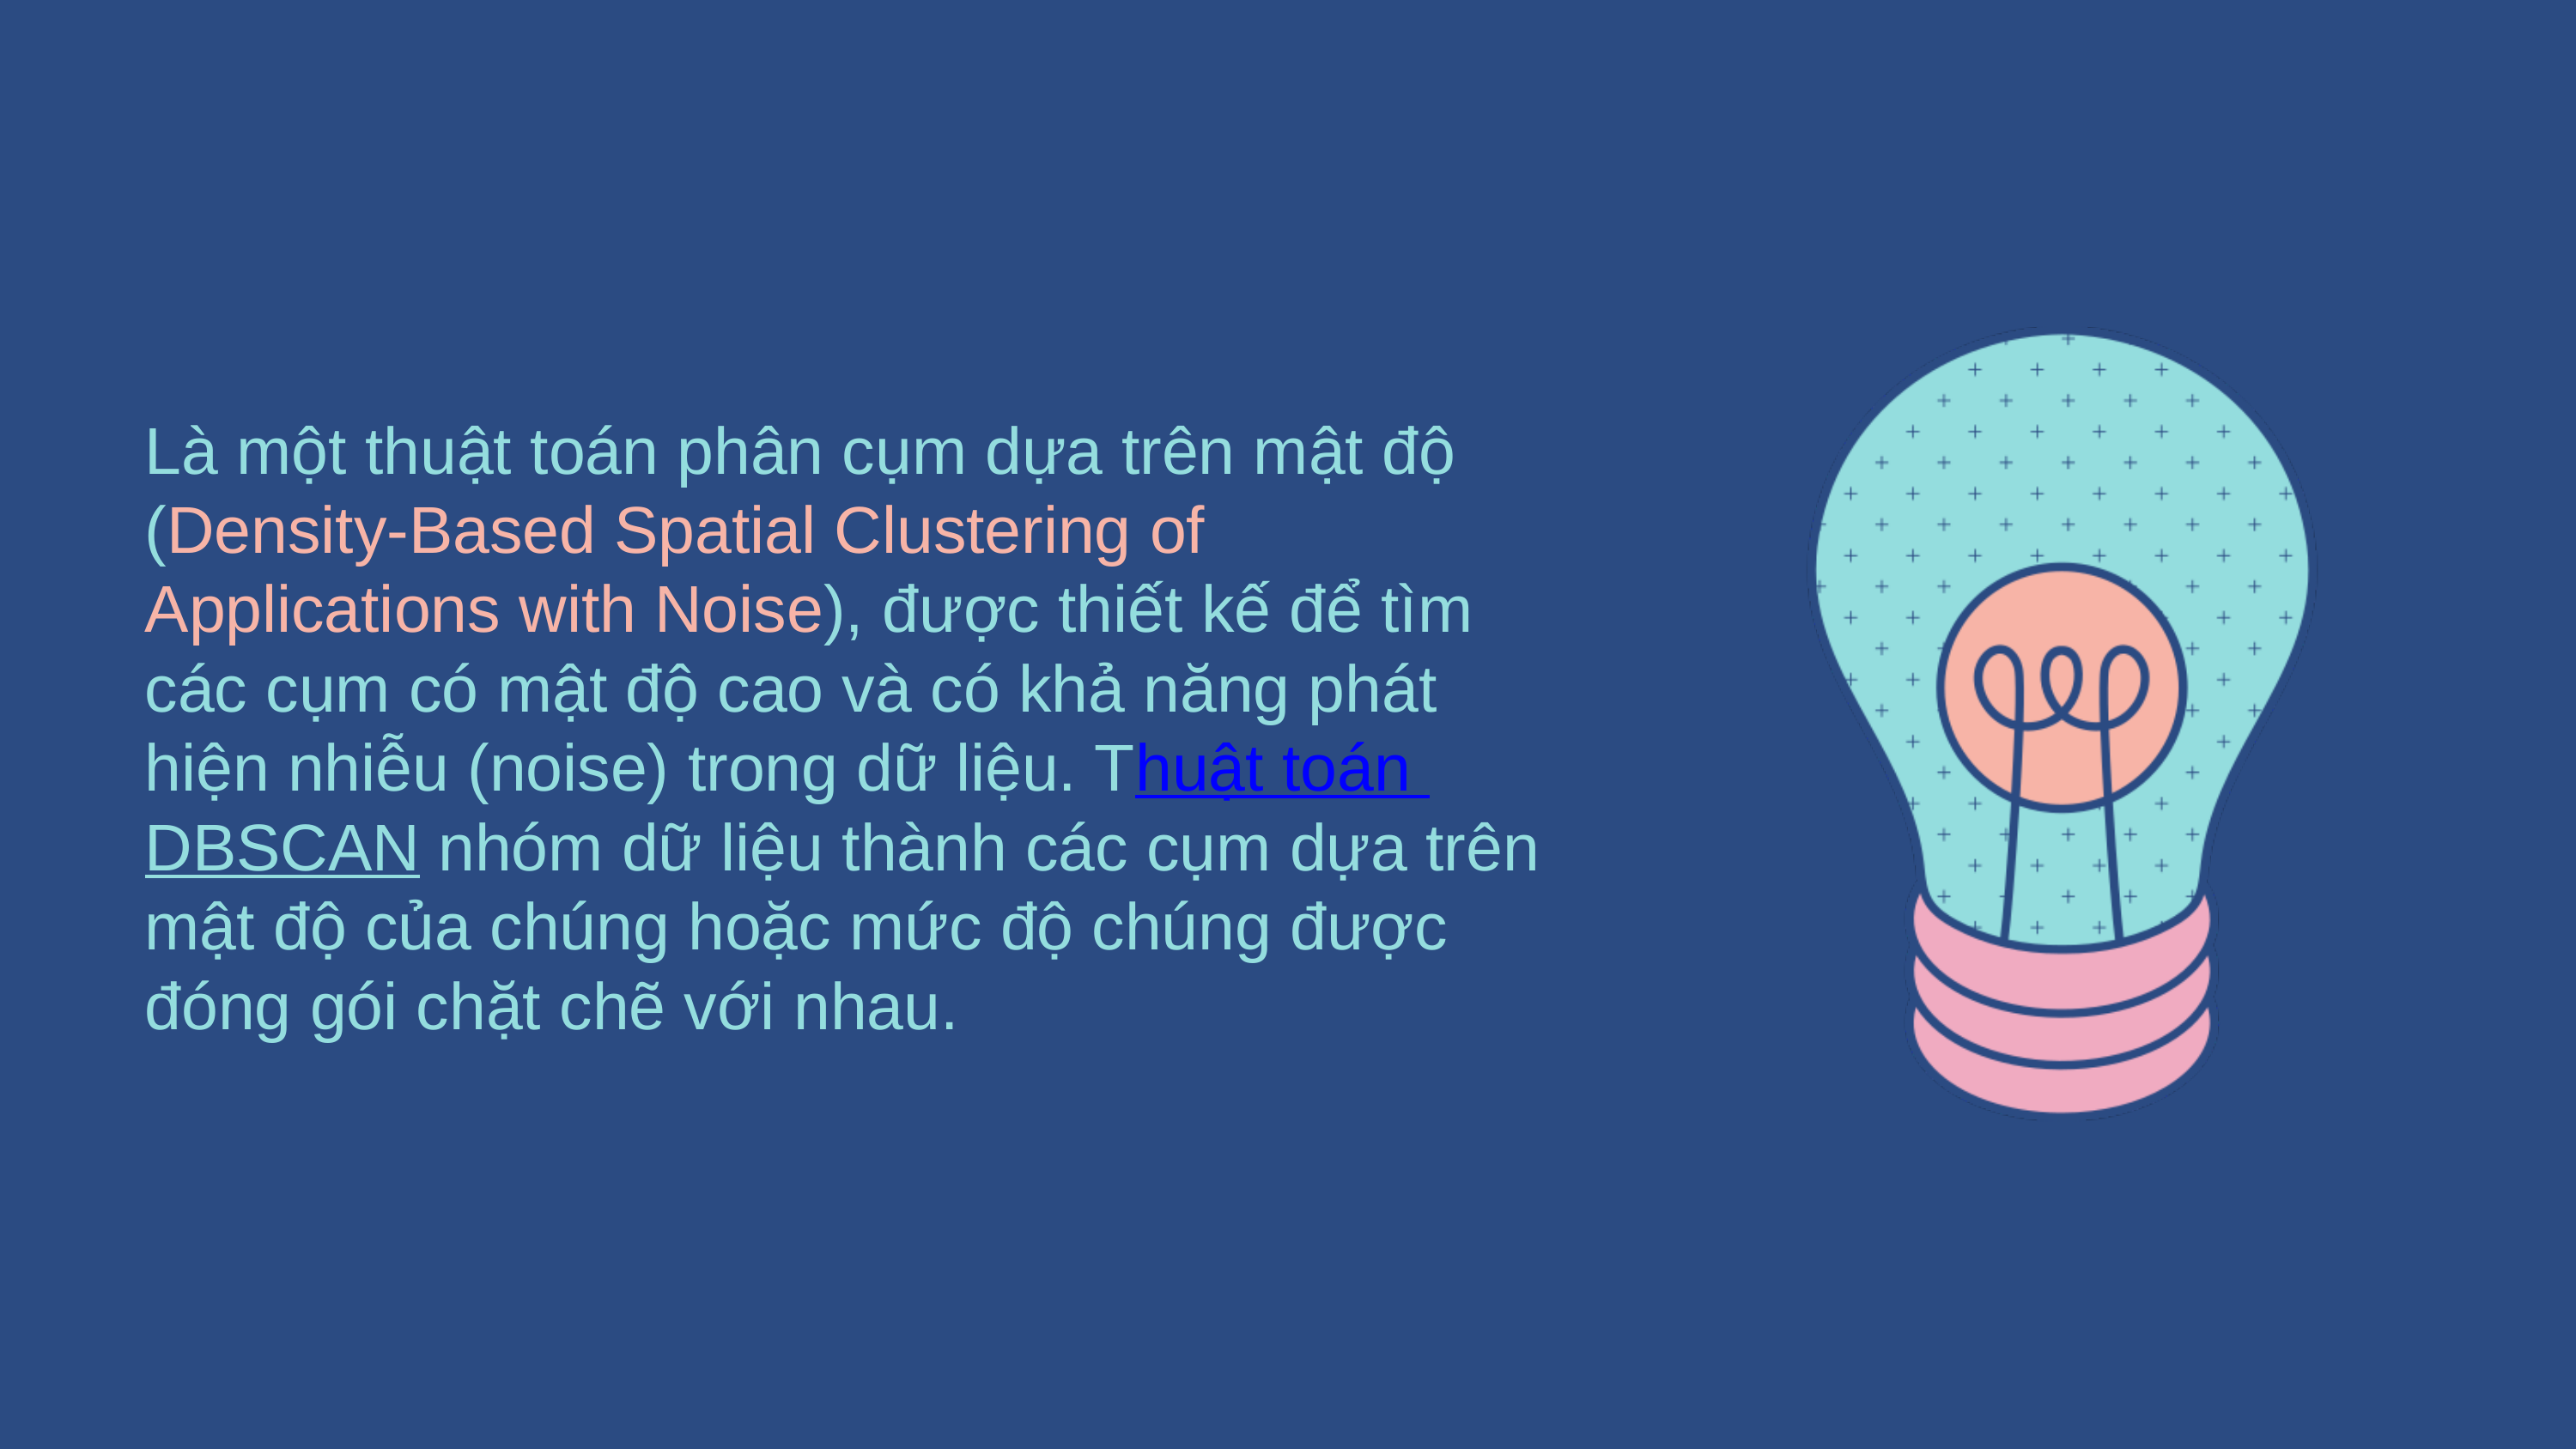

Là một thuật toán phân cụm dựa trên mật độ (Density-Based Spatial Clustering of Applications with Noise), được thiết kế để tìm các cụm có mật độ cao và có khả năng phát hiện nhiễu (noise) trong dữ liệu. Thuật toán DBSCAN nhóm dữ liệu thành các cụm dựa trên mật độ của chúng hoặc mức độ chúng được đóng gói chặt chẽ với nhau.